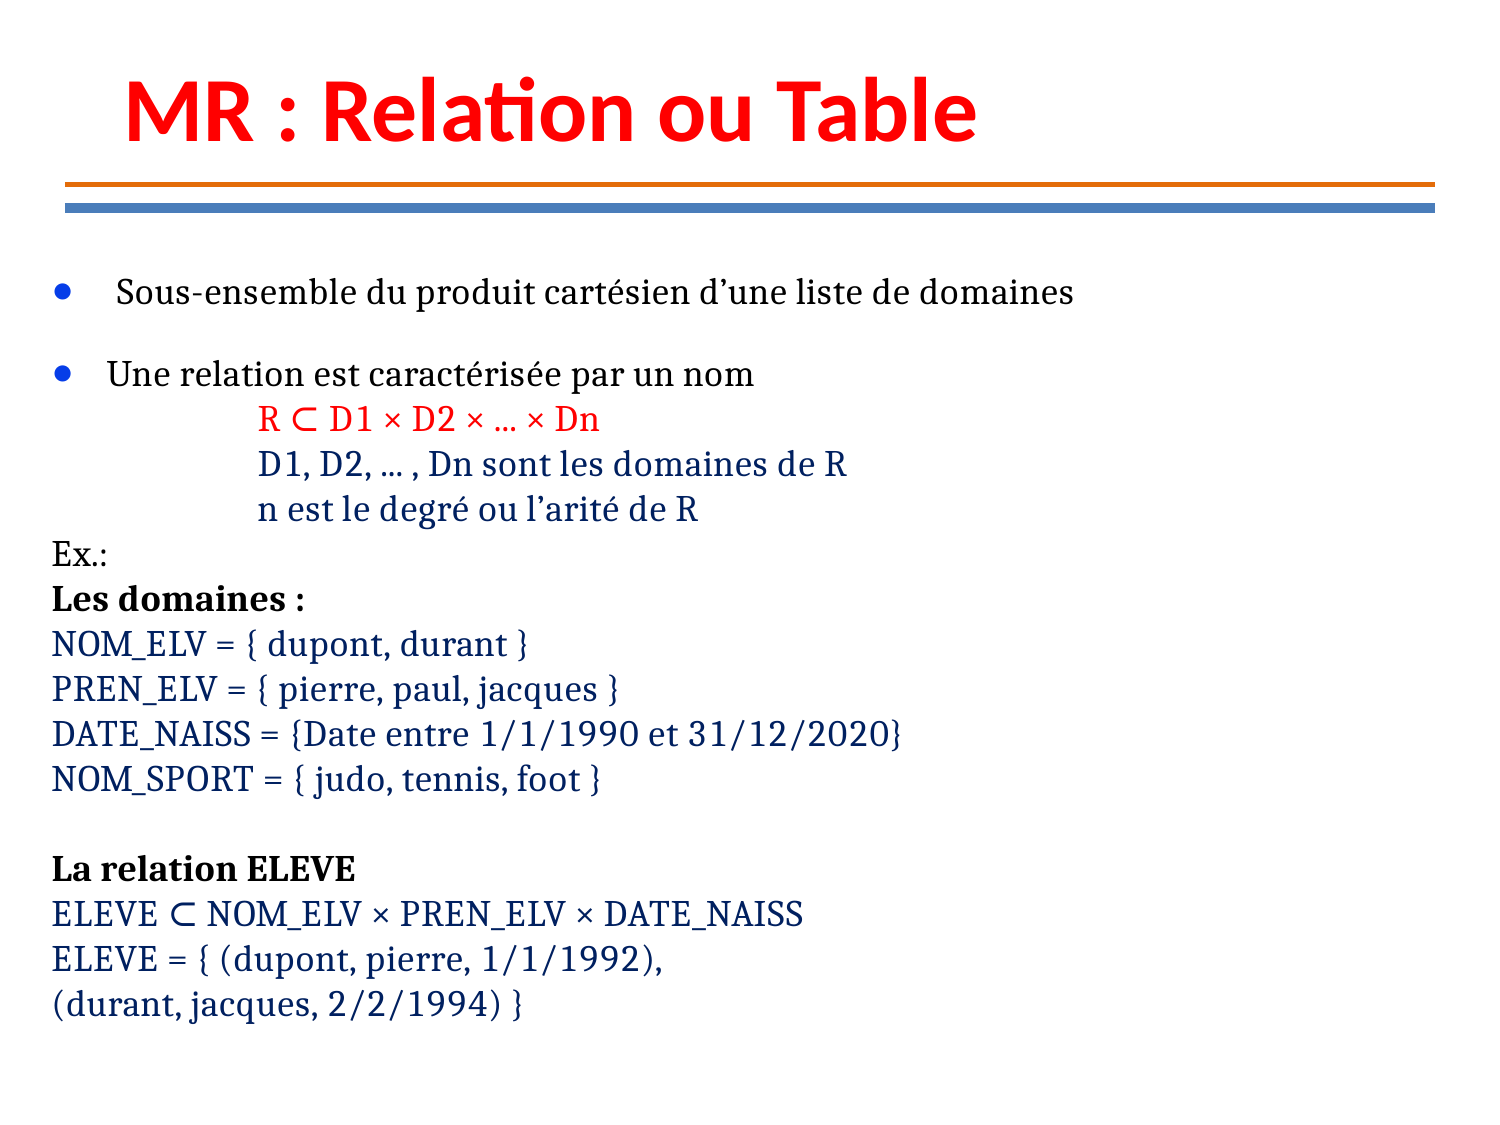

MR : Relation ou Table
 Sous-ensemble du produit cartésien d’une liste de domaines
Une relation est caractérisée par un nom
		R ⊂ D1 × D2 × ... × Dn
		D1, D2, ... , Dn sont les domaines de R
		n est le degré ou l’arité de R
Ex.:
Les domaines :
NOM_ELV = { dupont, durant }
PREN_ELV = { pierre, paul, jacques }
DATE_NAISS = {Date entre 1/1/1990 et 31/12/2020}
NOM_SPORT = { judo, tennis, foot }

La relation ELEVE
ELEVE ⊂ NOM_ELV × PREN_ELV × DATE_NAISS
ELEVE = { (dupont, pierre, 1/1/1992),
(durant, jacques, 2/2/1994) }